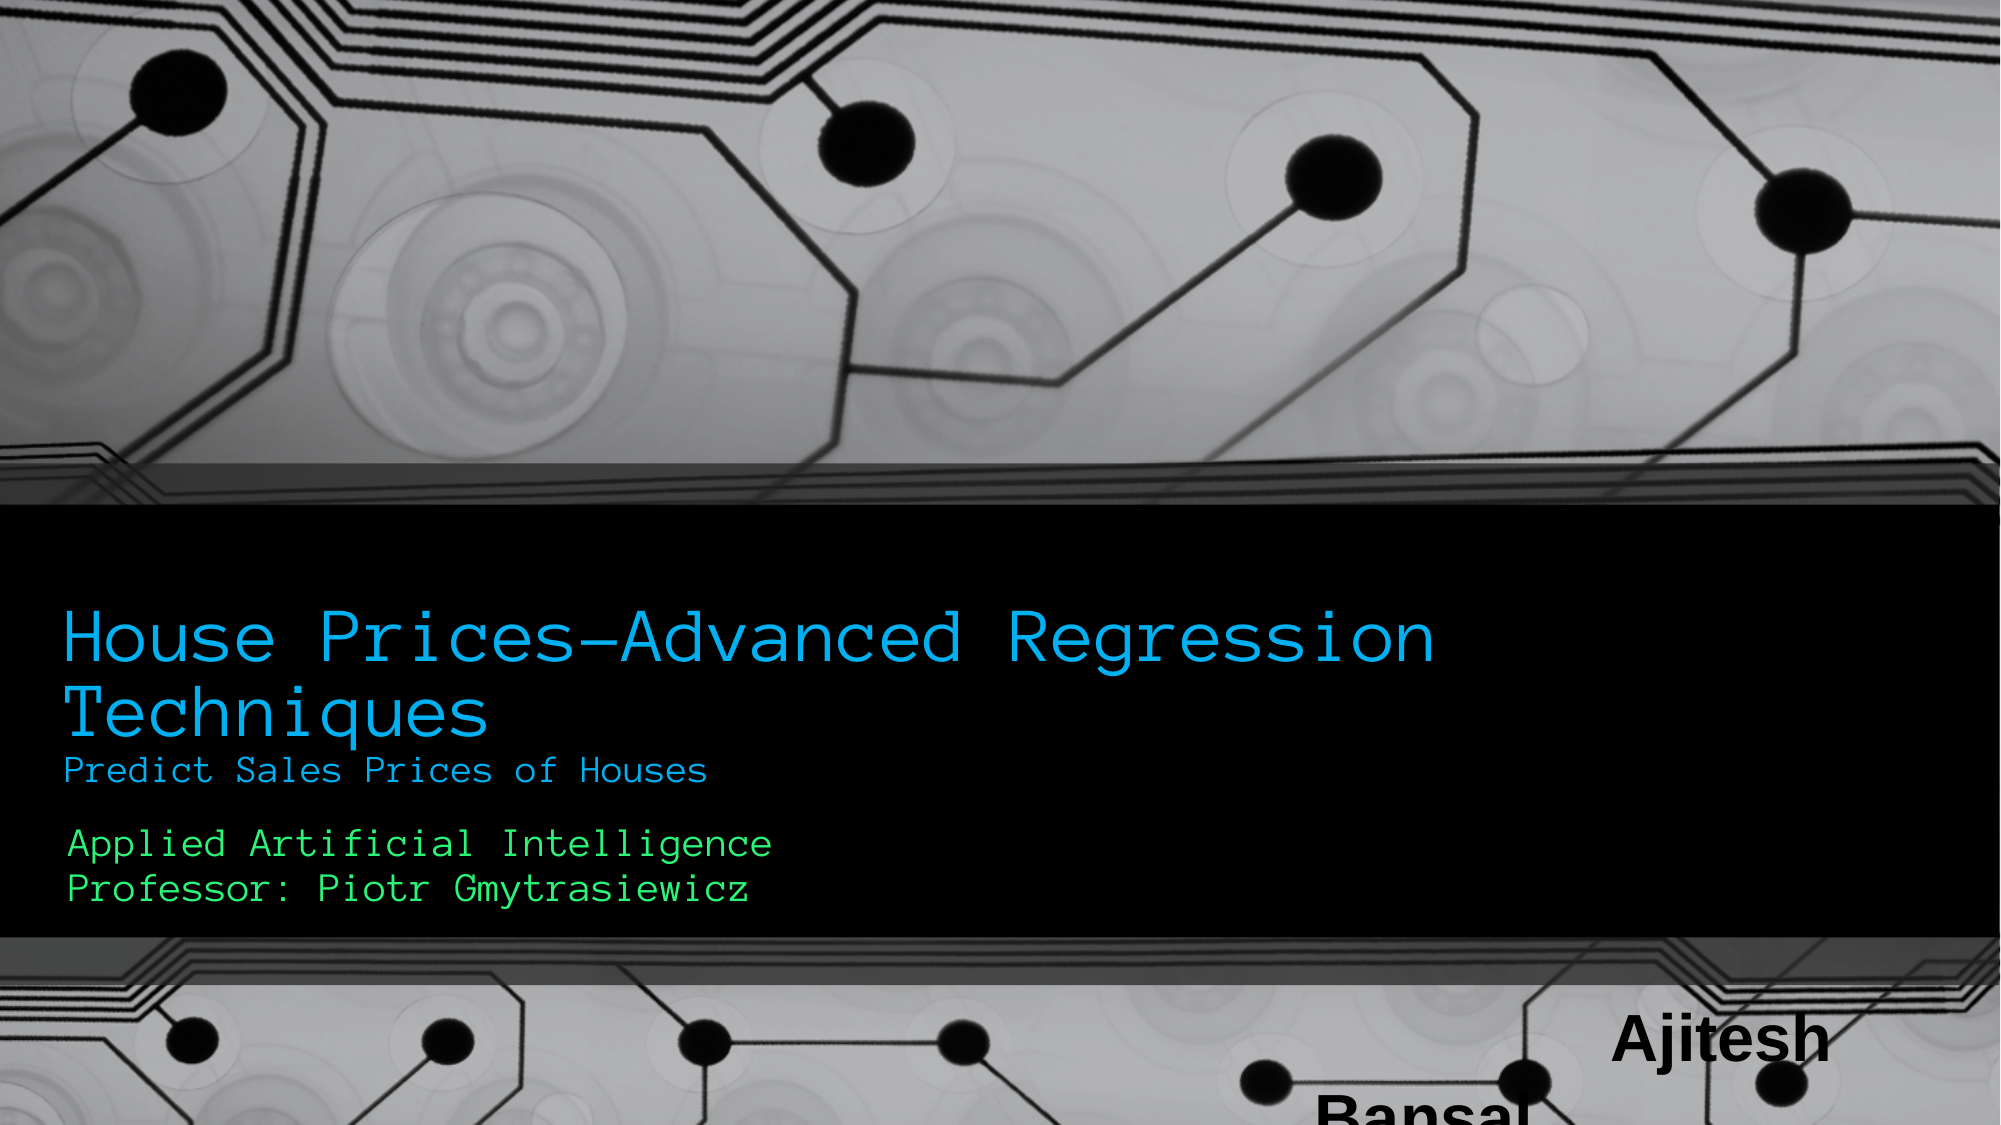

# House Prices-Advanced Regression Techniques Predict Sales Prices of Houses
Applied Artificial Intelligence
Professor: Piotr Gmytrasiewicz
                Ajitesh Bansal